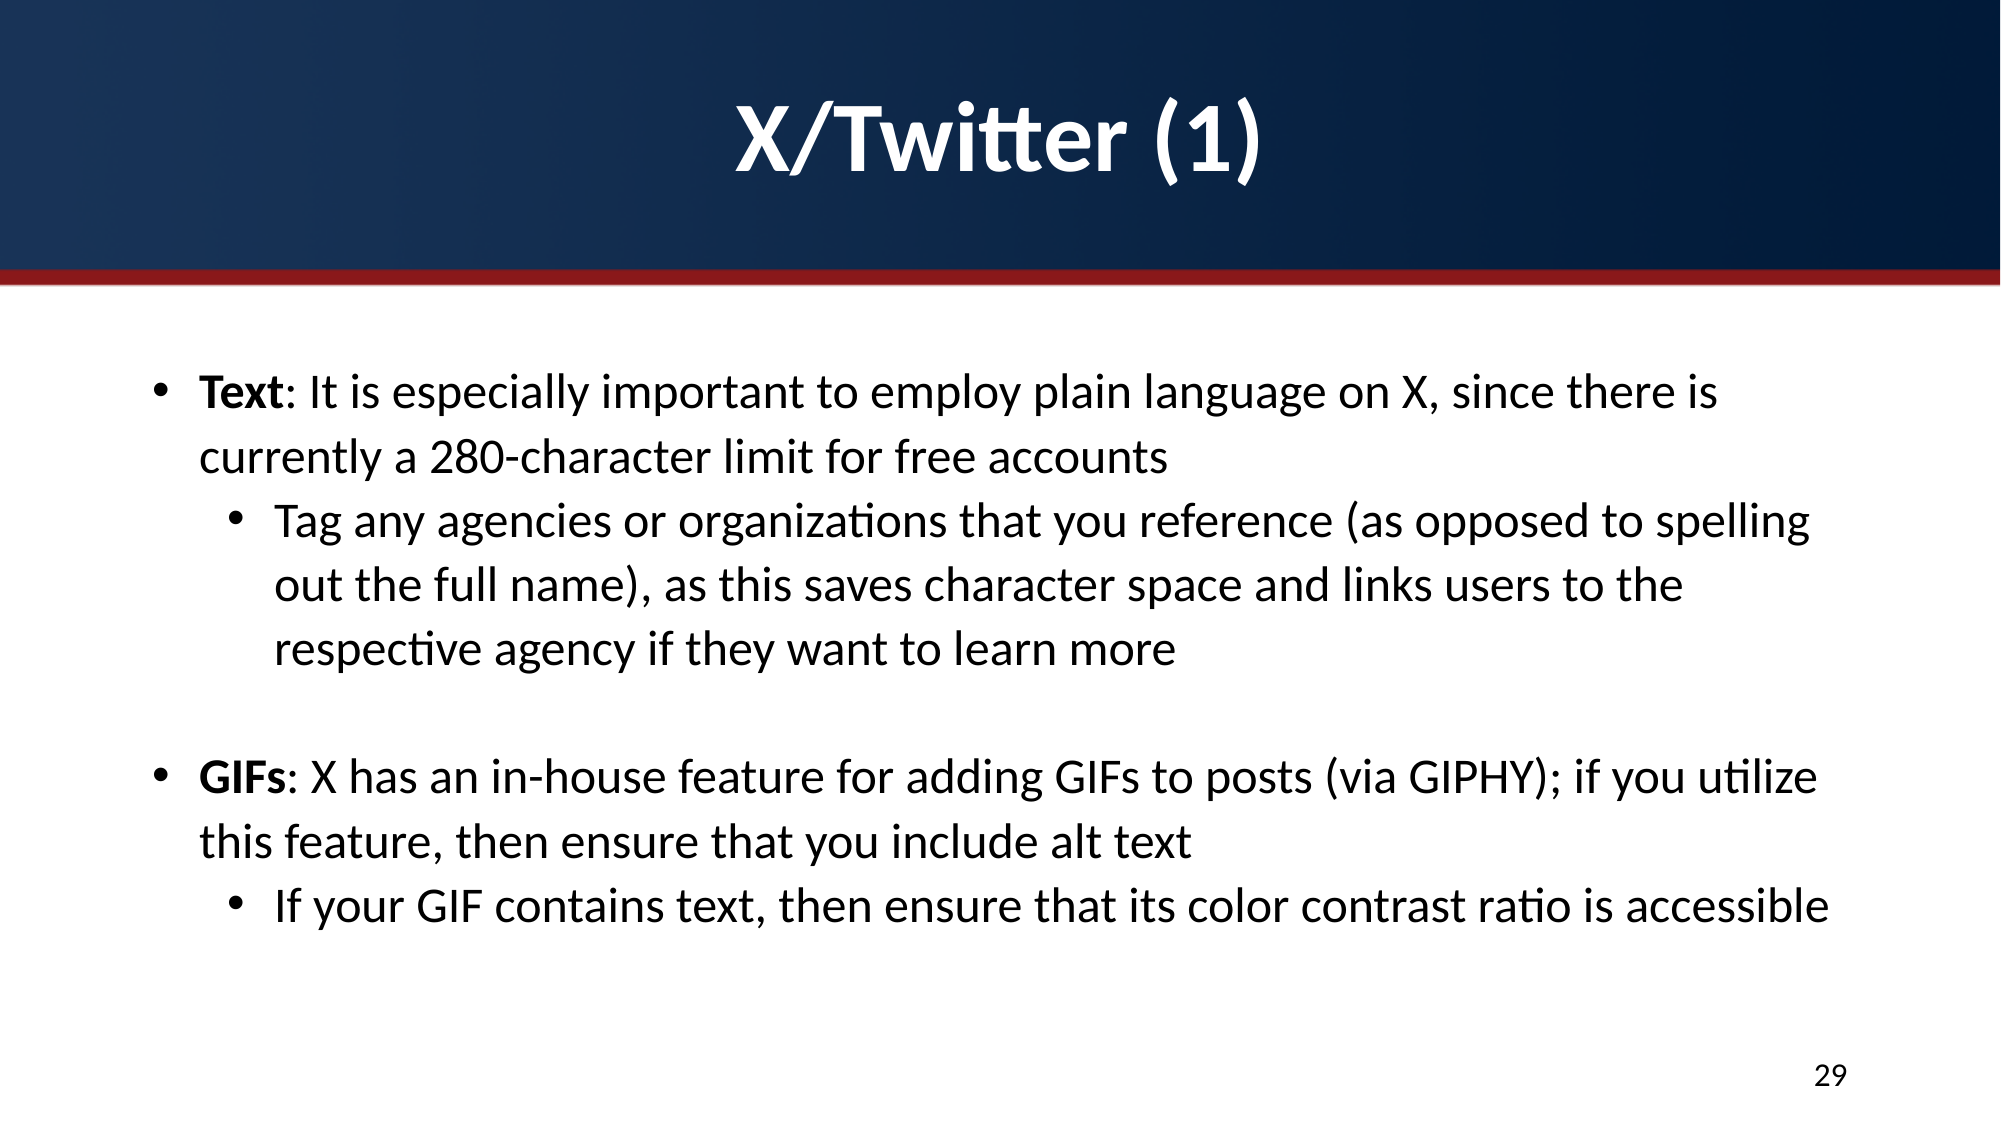

# X/Twitter (1)
Text: It is especially important to employ plain language on X, since there is currently a 280-character limit for free accounts
Tag any agencies or organizations that you reference (as opposed to spelling out the full name), as this saves character space and links users to the respective agency if they want to learn more

GIFs: X has an in-house feature for adding GIFs to posts (via GIPHY); if you utilize this feature, then ensure that you include alt text
If your GIF contains text, then ensure that its color contrast ratio is accessible
29